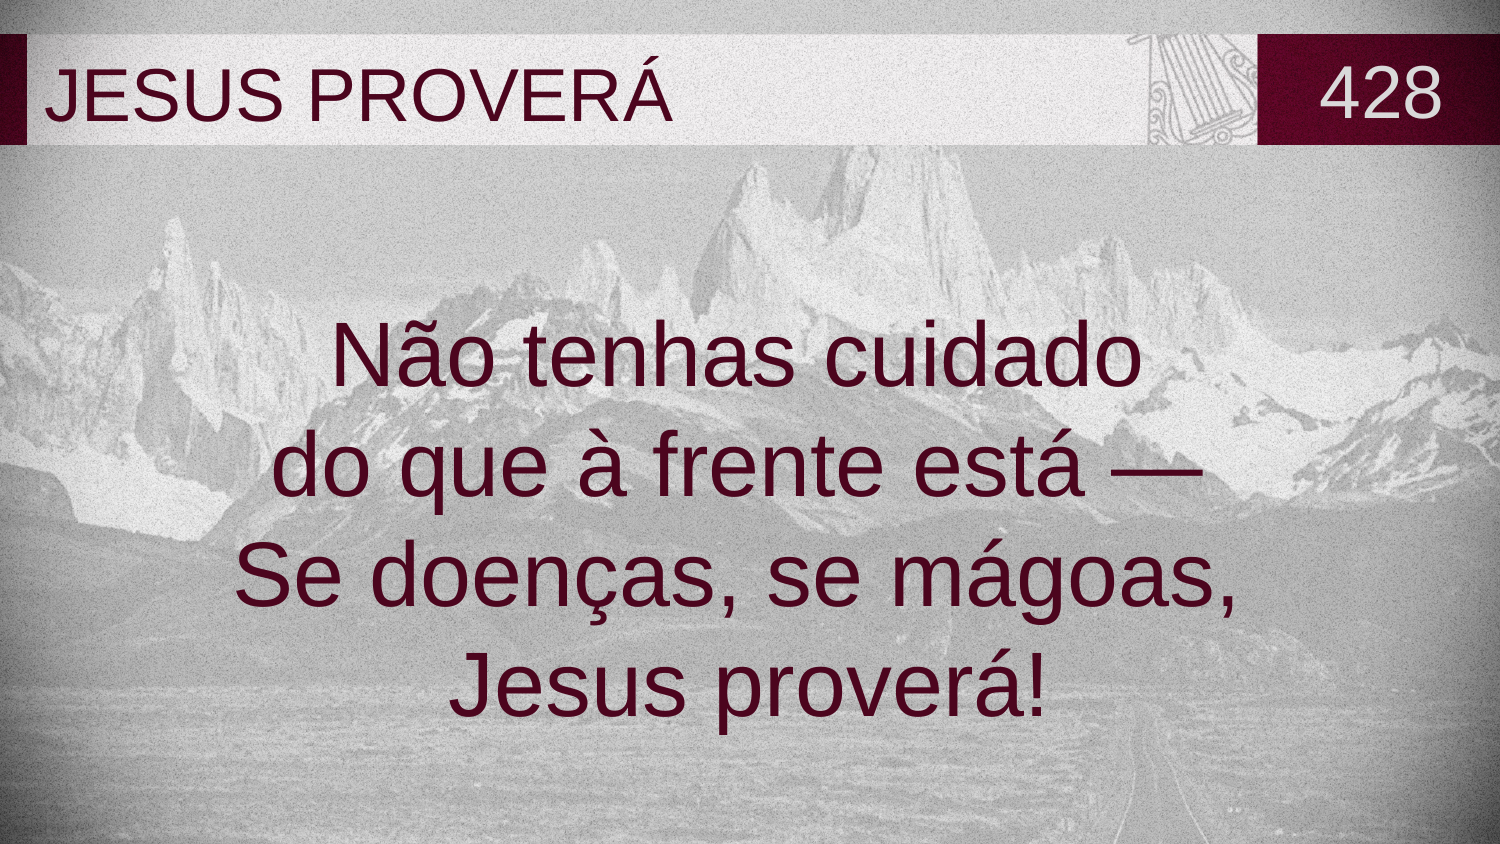

# JESUS PROVERÁ
428
Não tenhas cuidado
do que à frente está —
Se doenças, se mágoas,
Jesus proverá!